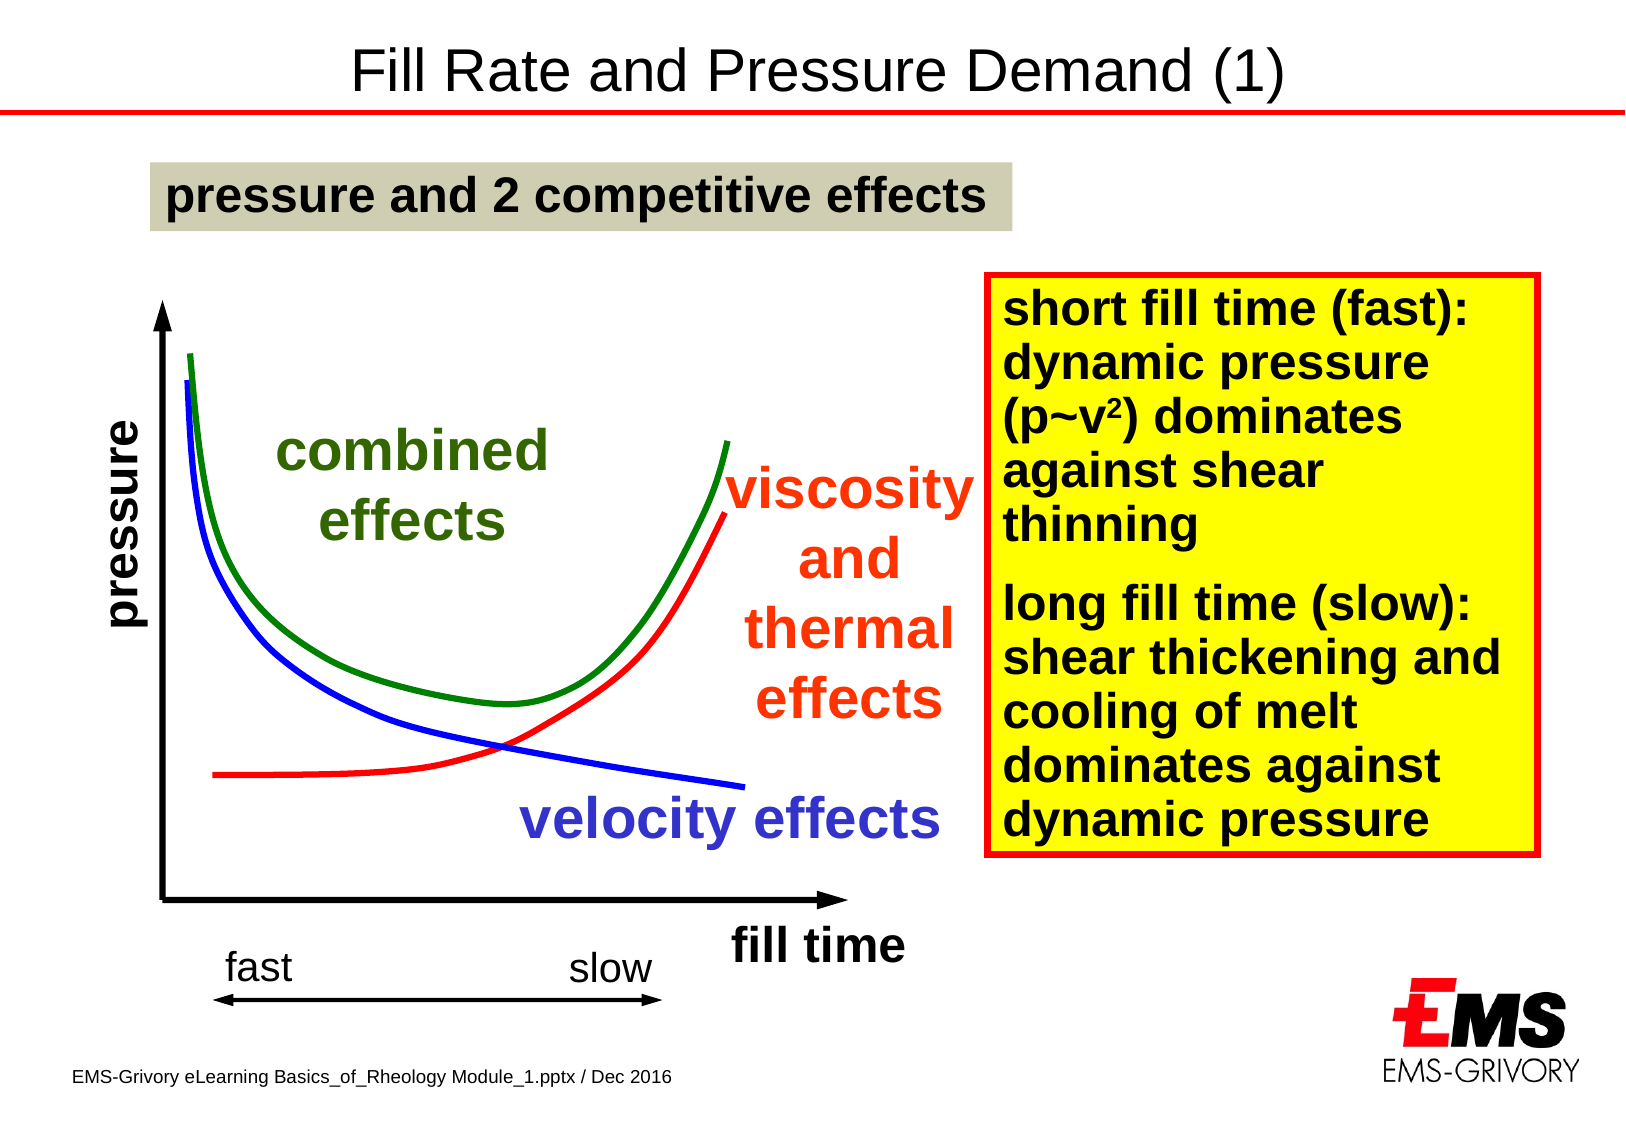

Fill Rate and Pressure Demand (1)
pressure and 2 competitive effects
short fill time (fast): dynamic pressure (p~v2) dominates against shear thinning
long fill time (slow): shear thickening and cooling of melt dominates against dynamic pressure
combinedeffects

velocity effects
viscosity and thermal effects

pressure

fill time
fast
slow